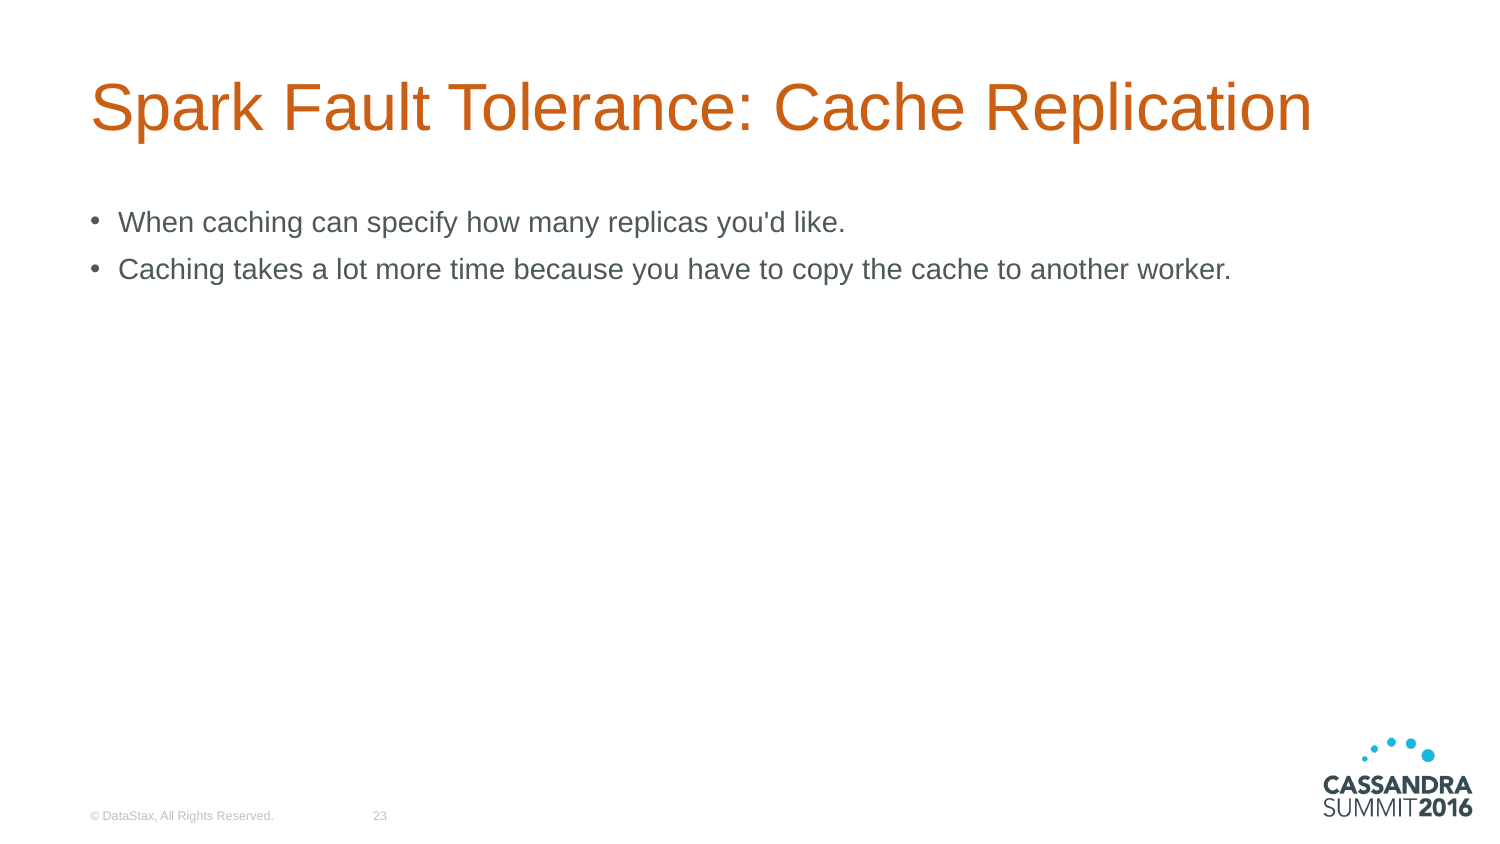

# Spark Fault Tolerance: Cache Replication
When caching can specify how many replicas you'd like.
Caching takes a lot more time because you have to copy the cache to another worker.
© DataStax, All Rights Reserved.
23